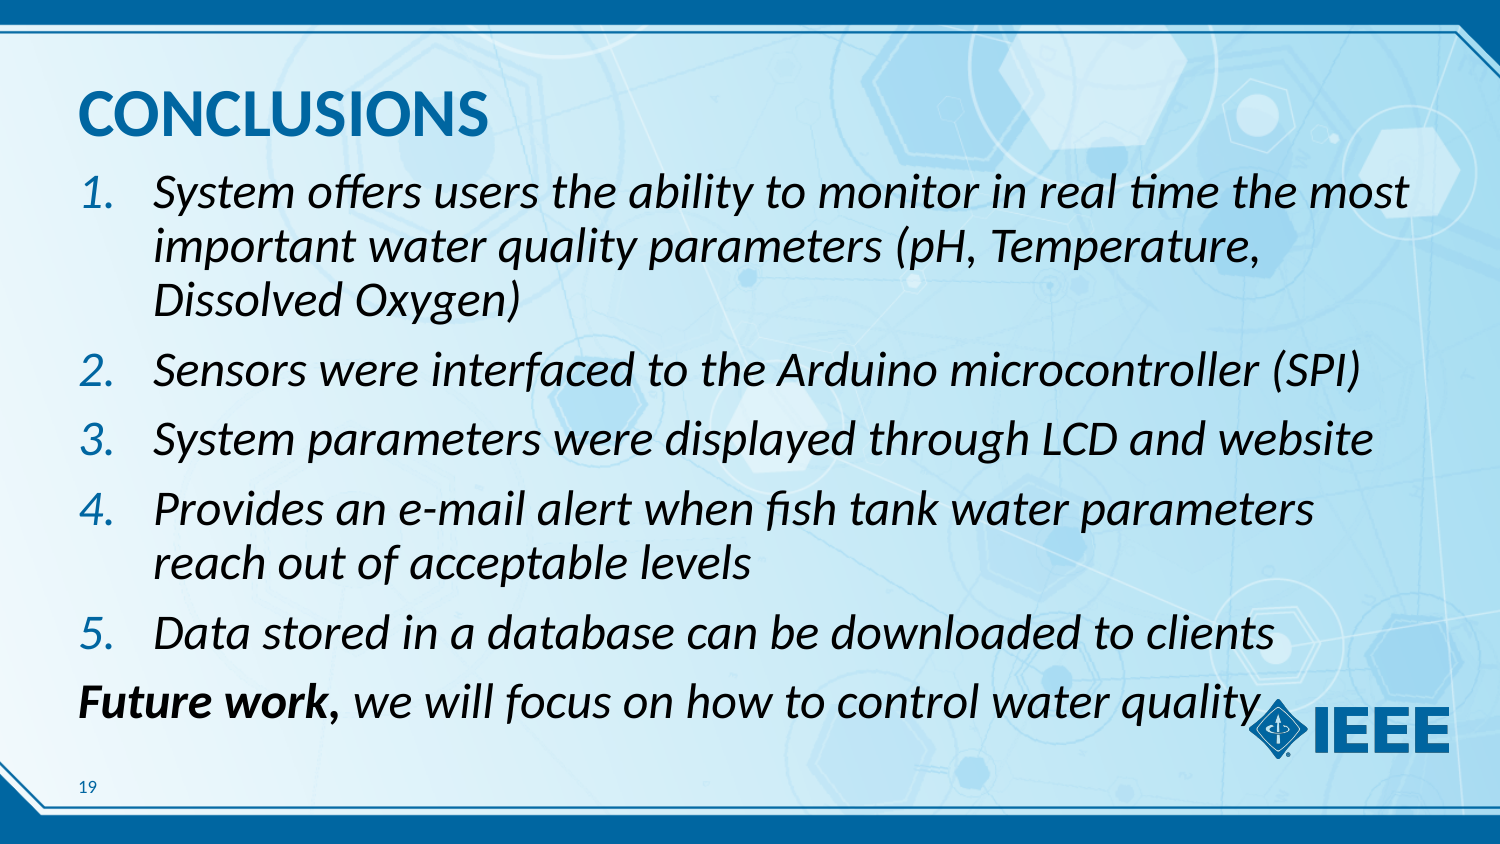

# CONCLUSIONS
System offers users the ability to monitor in real time the most important water quality parameters (pH, Temperature, Dissolved Oxygen)
Sensors were interfaced to the Arduino microcontroller (SPI)
System parameters were displayed through LCD and website
Provides an e-mail alert when fish tank water parameters reach out of acceptable levels
Data stored in a database can be downloaded to clients
Future work, we will focus on how to control water quality
19